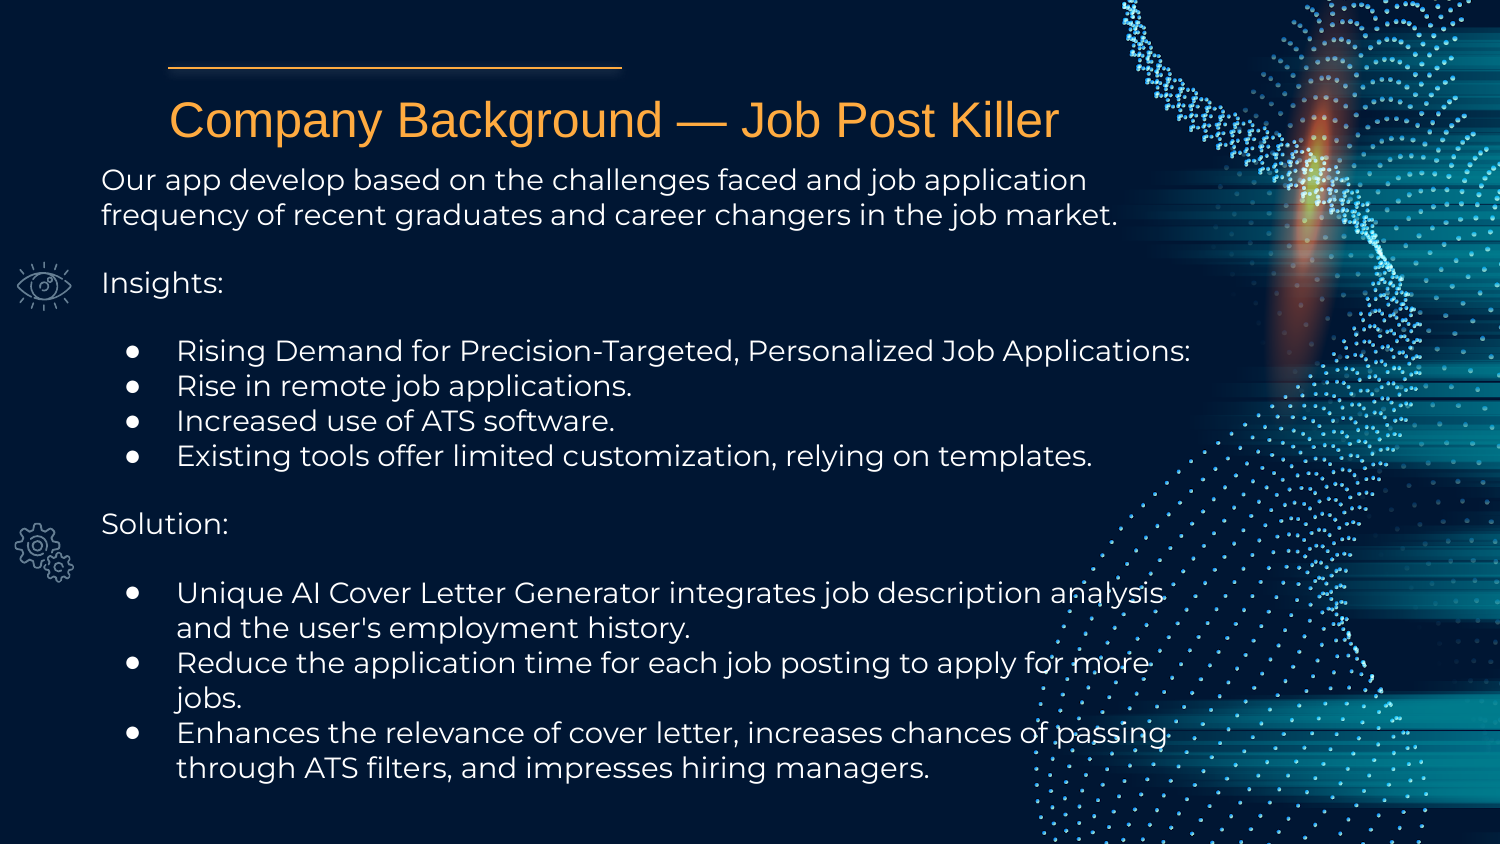

# Company Background — Job Post Killer
Our app develop based on the challenges faced and job application frequency of recent graduates and career changers in the job market.
Insights:
Rising Demand for Precision-Targeted, Personalized Job Applications:
Rise in remote job applications.
Increased use of ATS software.
Existing tools offer limited customization, relying on templates.
Solution:
Unique AI Cover Letter Generator integrates job description analysis and the user's employment history.
Reduce the application time for each job posting to apply for more jobs.
Enhances the relevance of cover letter, increases chances of passing through ATS filters, and impresses hiring managers.